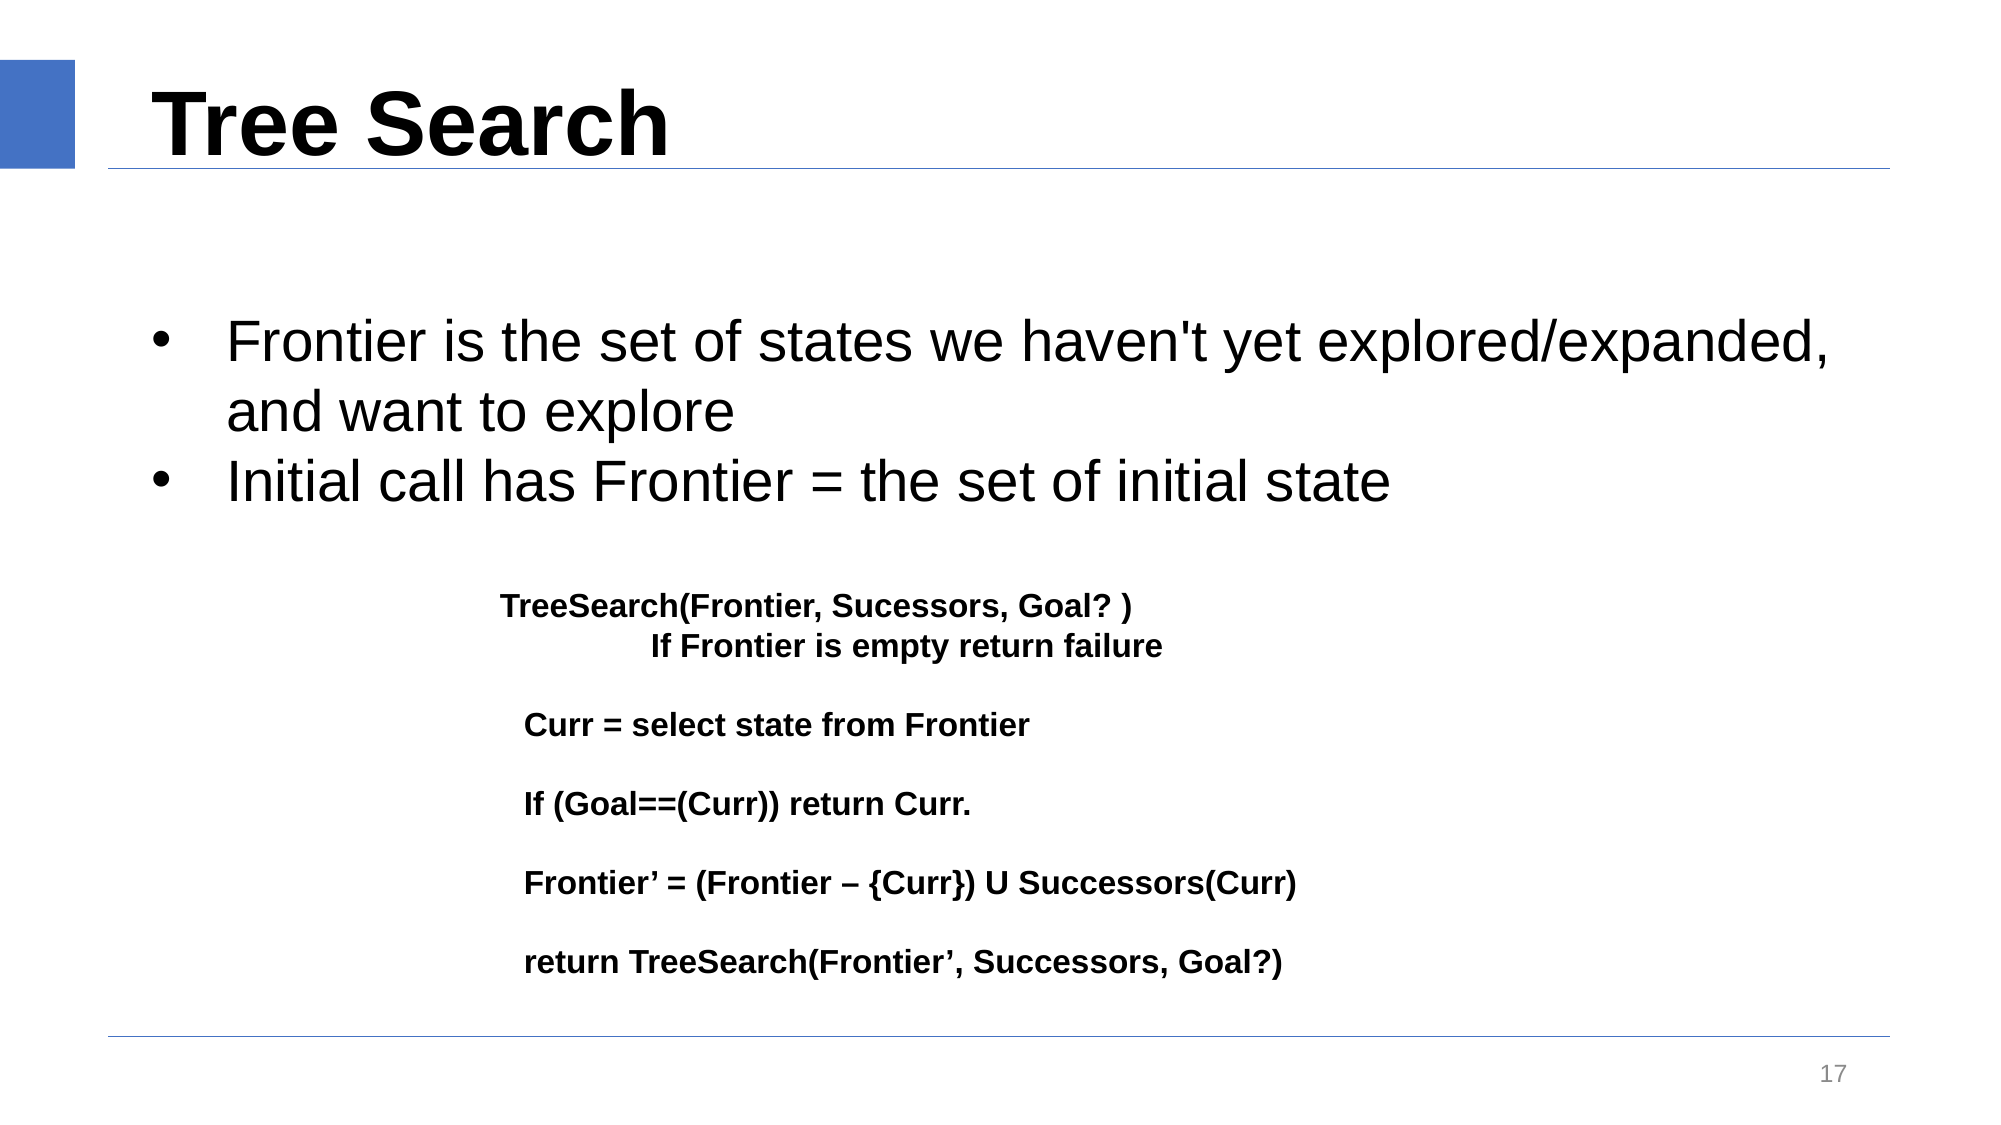

# Tree Search
Frontier is the set of states we haven't yet explored/expanded, and want to explore
Initial call has Frontier = the set of initial state
| TreeSearch(Frontier, Sucessors, Goal? ) If Frontier is empty return failure Curr = select state from Frontier If (Goal==(Curr)) return Curr. Frontier’ = (Frontier – {Curr}) U Successors(Curr) return TreeSearch(Frontier’, Successors, Goal?) |
| --- |
17